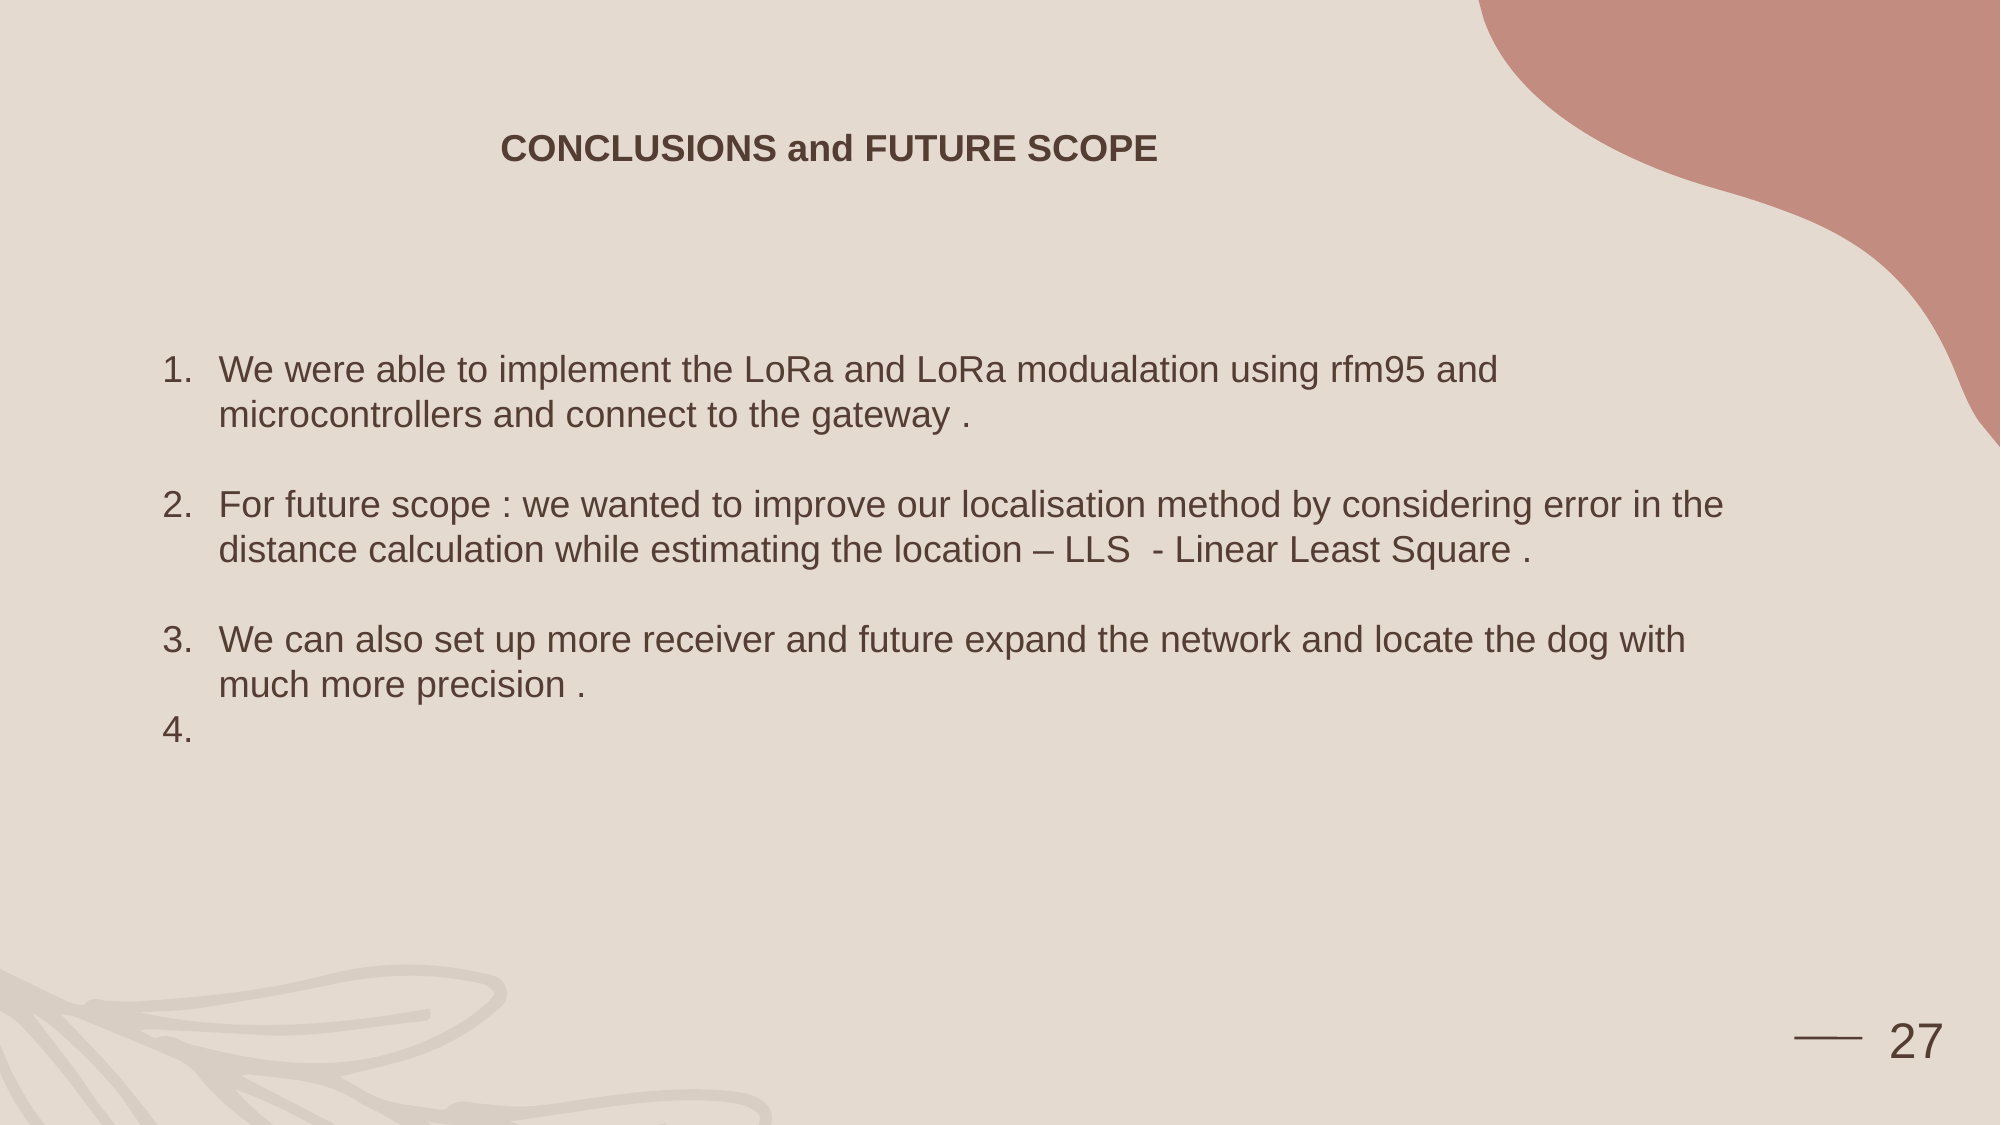

# CONCLUSIONS and FUTURE SCOPE
We were able to implement the LoRa and LoRa modualation using rfm95 and microcontrollers and connect to the gateway .

For future scope : we wanted to improve our localisation method by considering error in the distance calculation while estimating the location – LLS  - Linear Least Square .

We can also set up more receiver and future expand the network and locate the dog with much more precision .

27